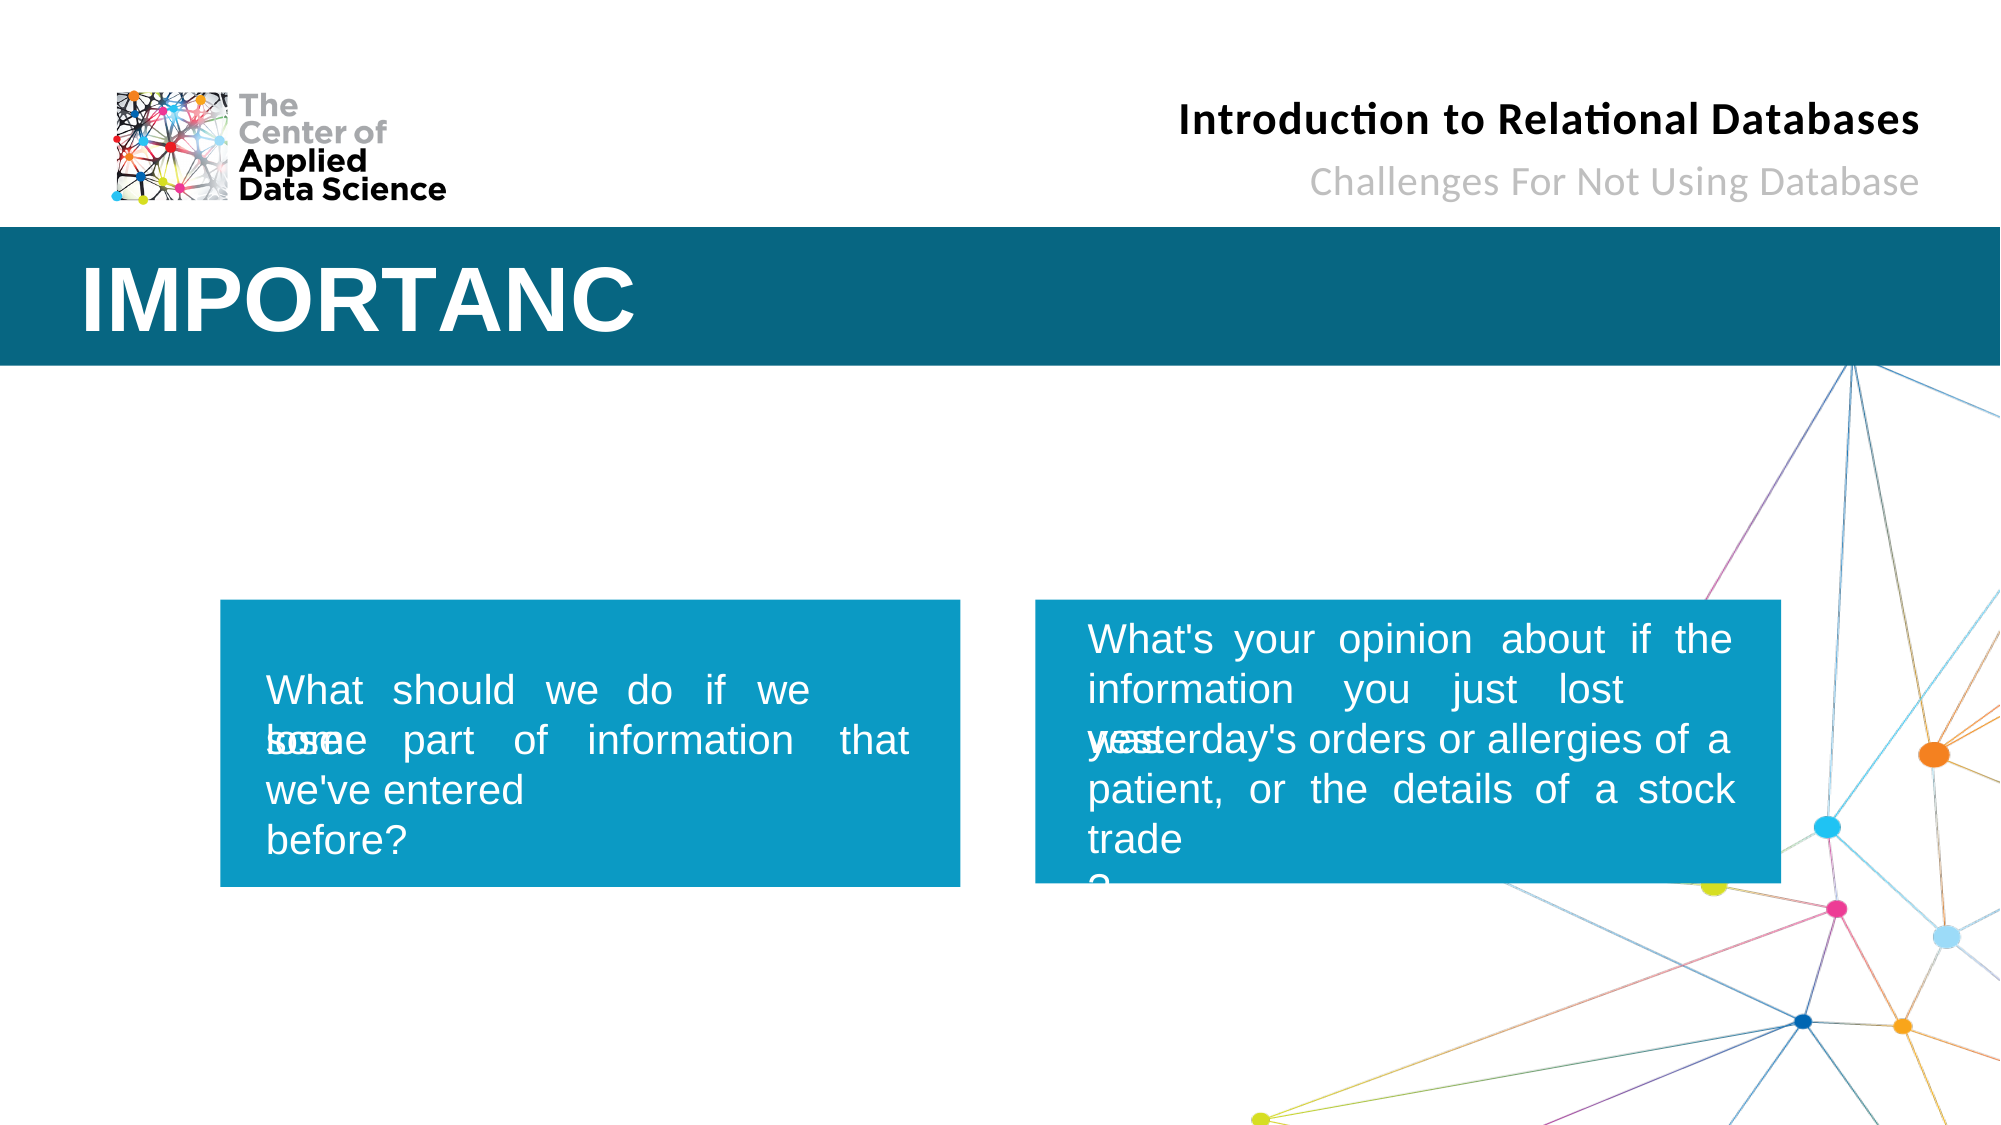

# Introduction to Relational Databases
Challenges For Not Using Database

IMPORTANCE

What's	your	opinion	about	if	the
information	you	just	lost	was
What	should	we	do	if	we	lose
yesterday's orders or allergies of a
some	part	of	information	that
patient,	or	the	details	of	a	stock
we've entered before?
trade?